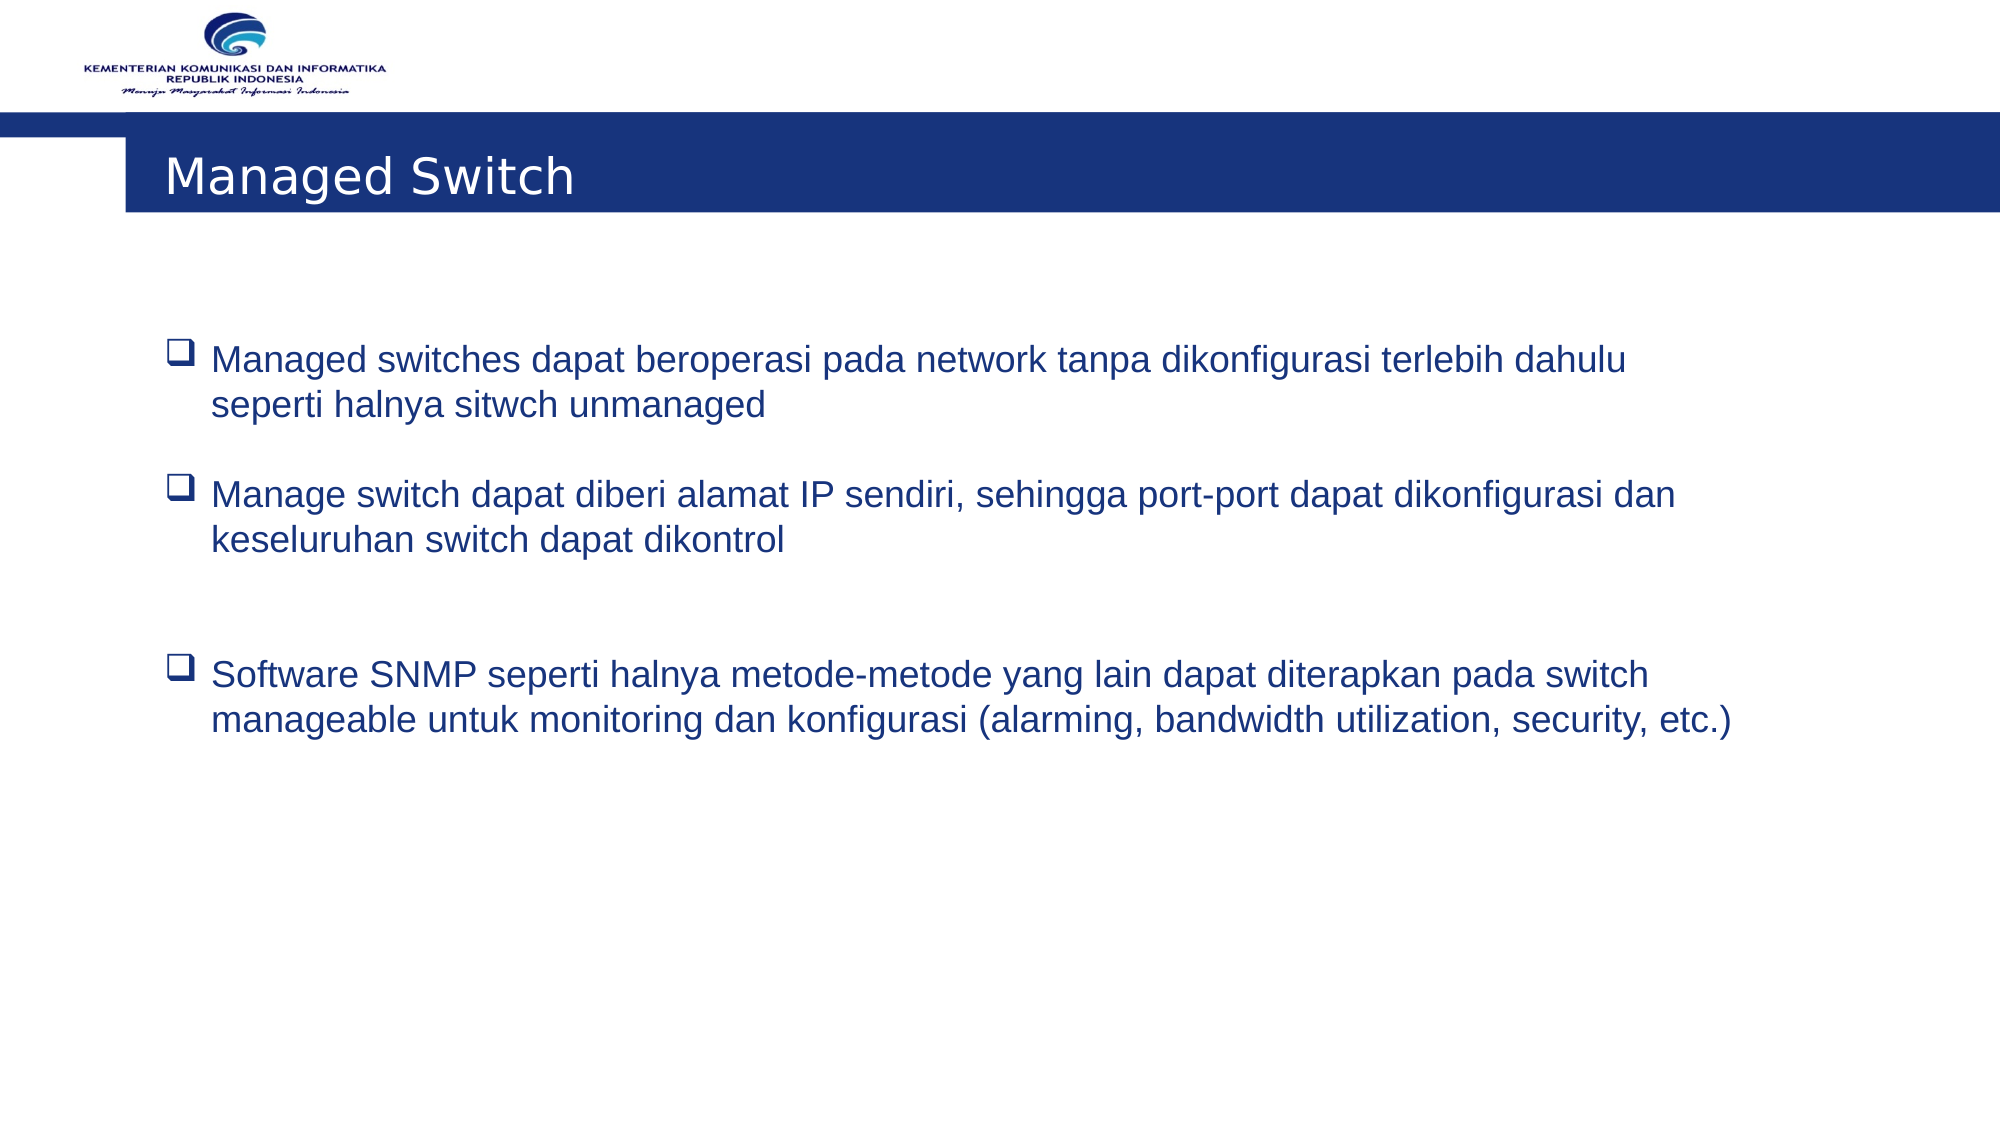

Managed Switch
Managed switches dapat beroperasi pada network tanpa dikonfigurasi terlebih dahulu seperti halnya sitwch unmanaged
Manage switch dapat diberi alamat IP sendiri, sehingga port-port dapat dikonfigurasi dan keseluruhan switch dapat dikontrol

Software SNMP seperti halnya metode-metode yang lain dapat diterapkan pada switch manageable untuk monitoring dan konfigurasi (alarming, bandwidth utilization, security, etc.)